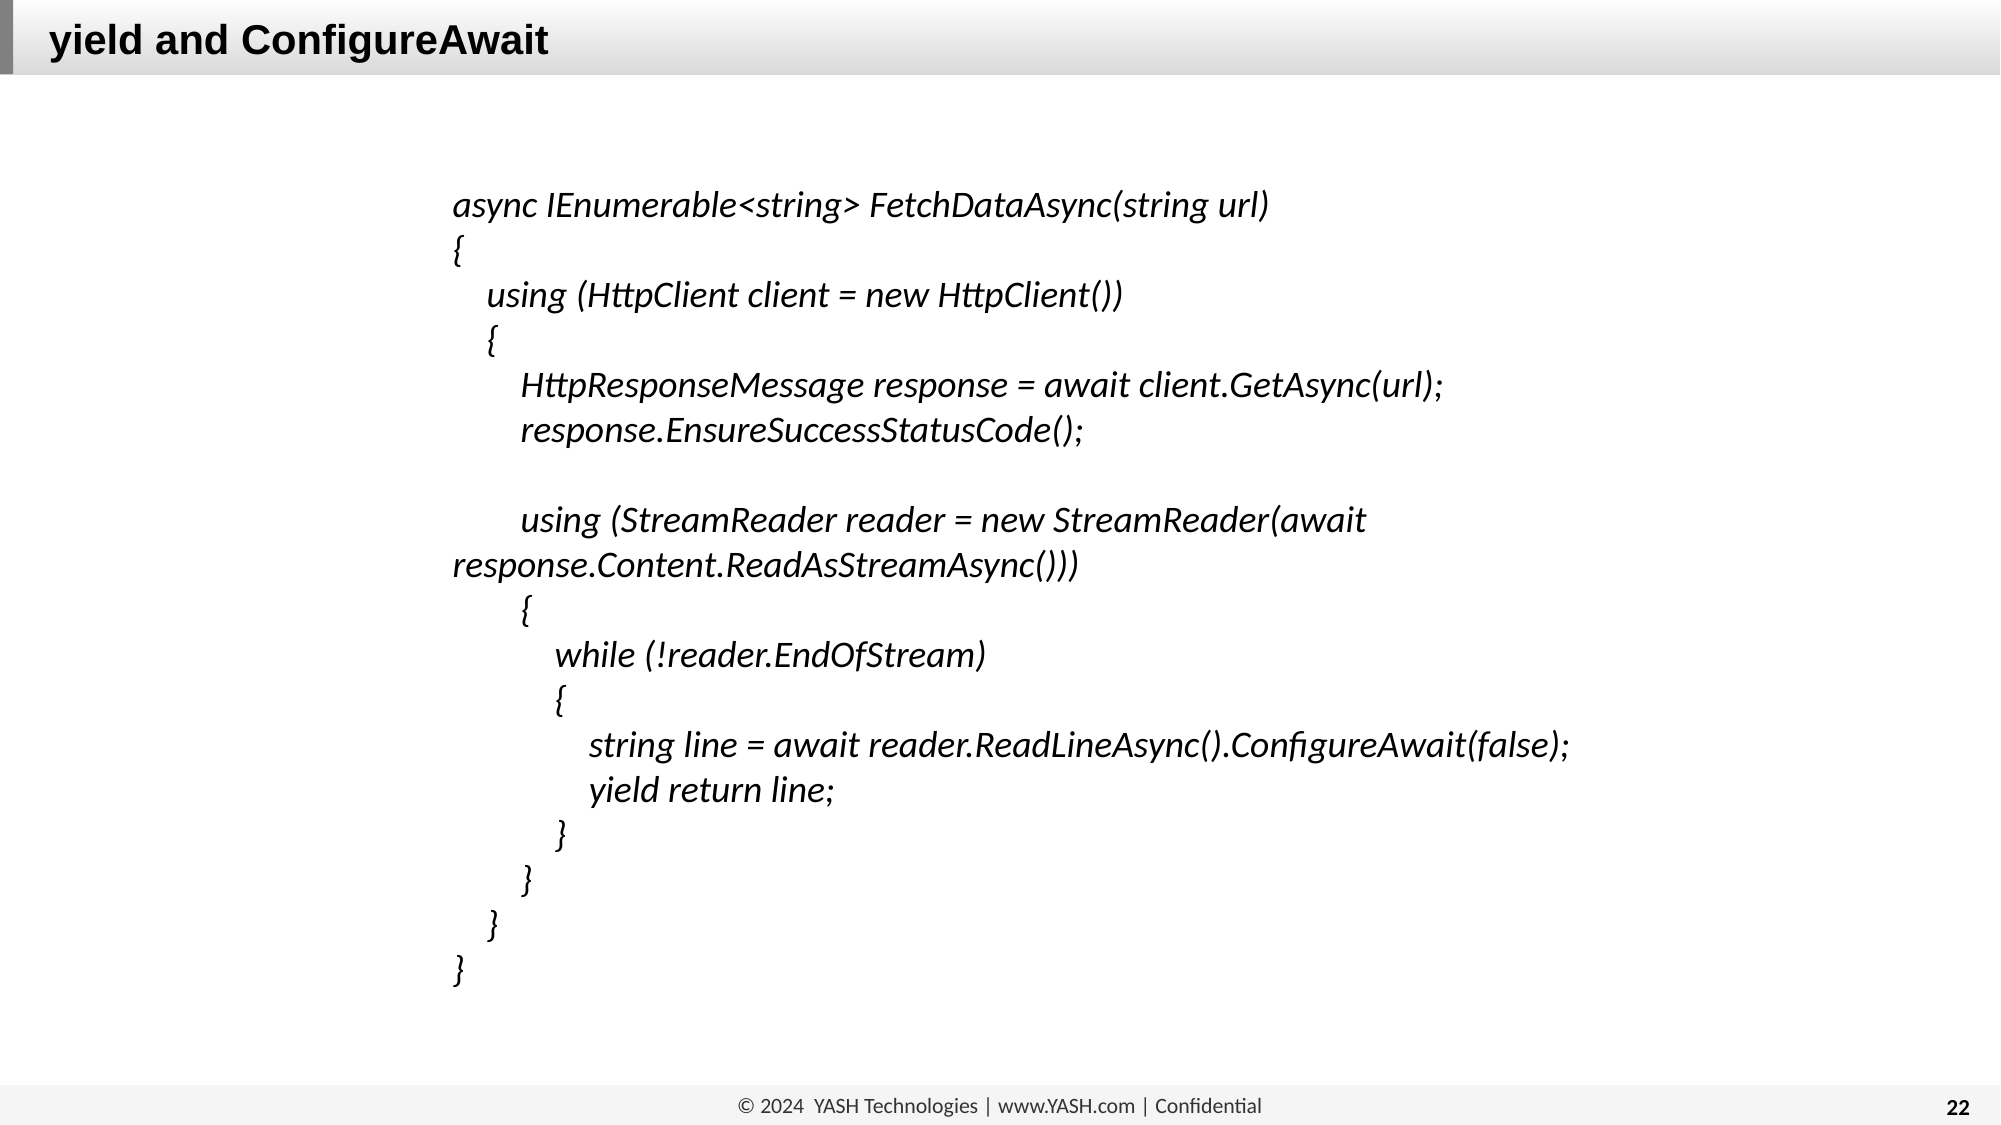

yield and ConfigureAwait
async IEnumerable<string> FetchDataAsync(string url)
{
    using (HttpClient client = new HttpClient())
    {
        HttpResponseMessage response = await client.GetAsync(url);
        response.EnsureSuccessStatusCode();

        using (StreamReader reader = new StreamReader(await response.Content.ReadAsStreamAsync()))
        {
            while (!reader.EndOfStream)
            {
                string line = await reader.ReadLineAsync().ConfigureAwait(false);
                yield return line;
            }
        }
    }
}